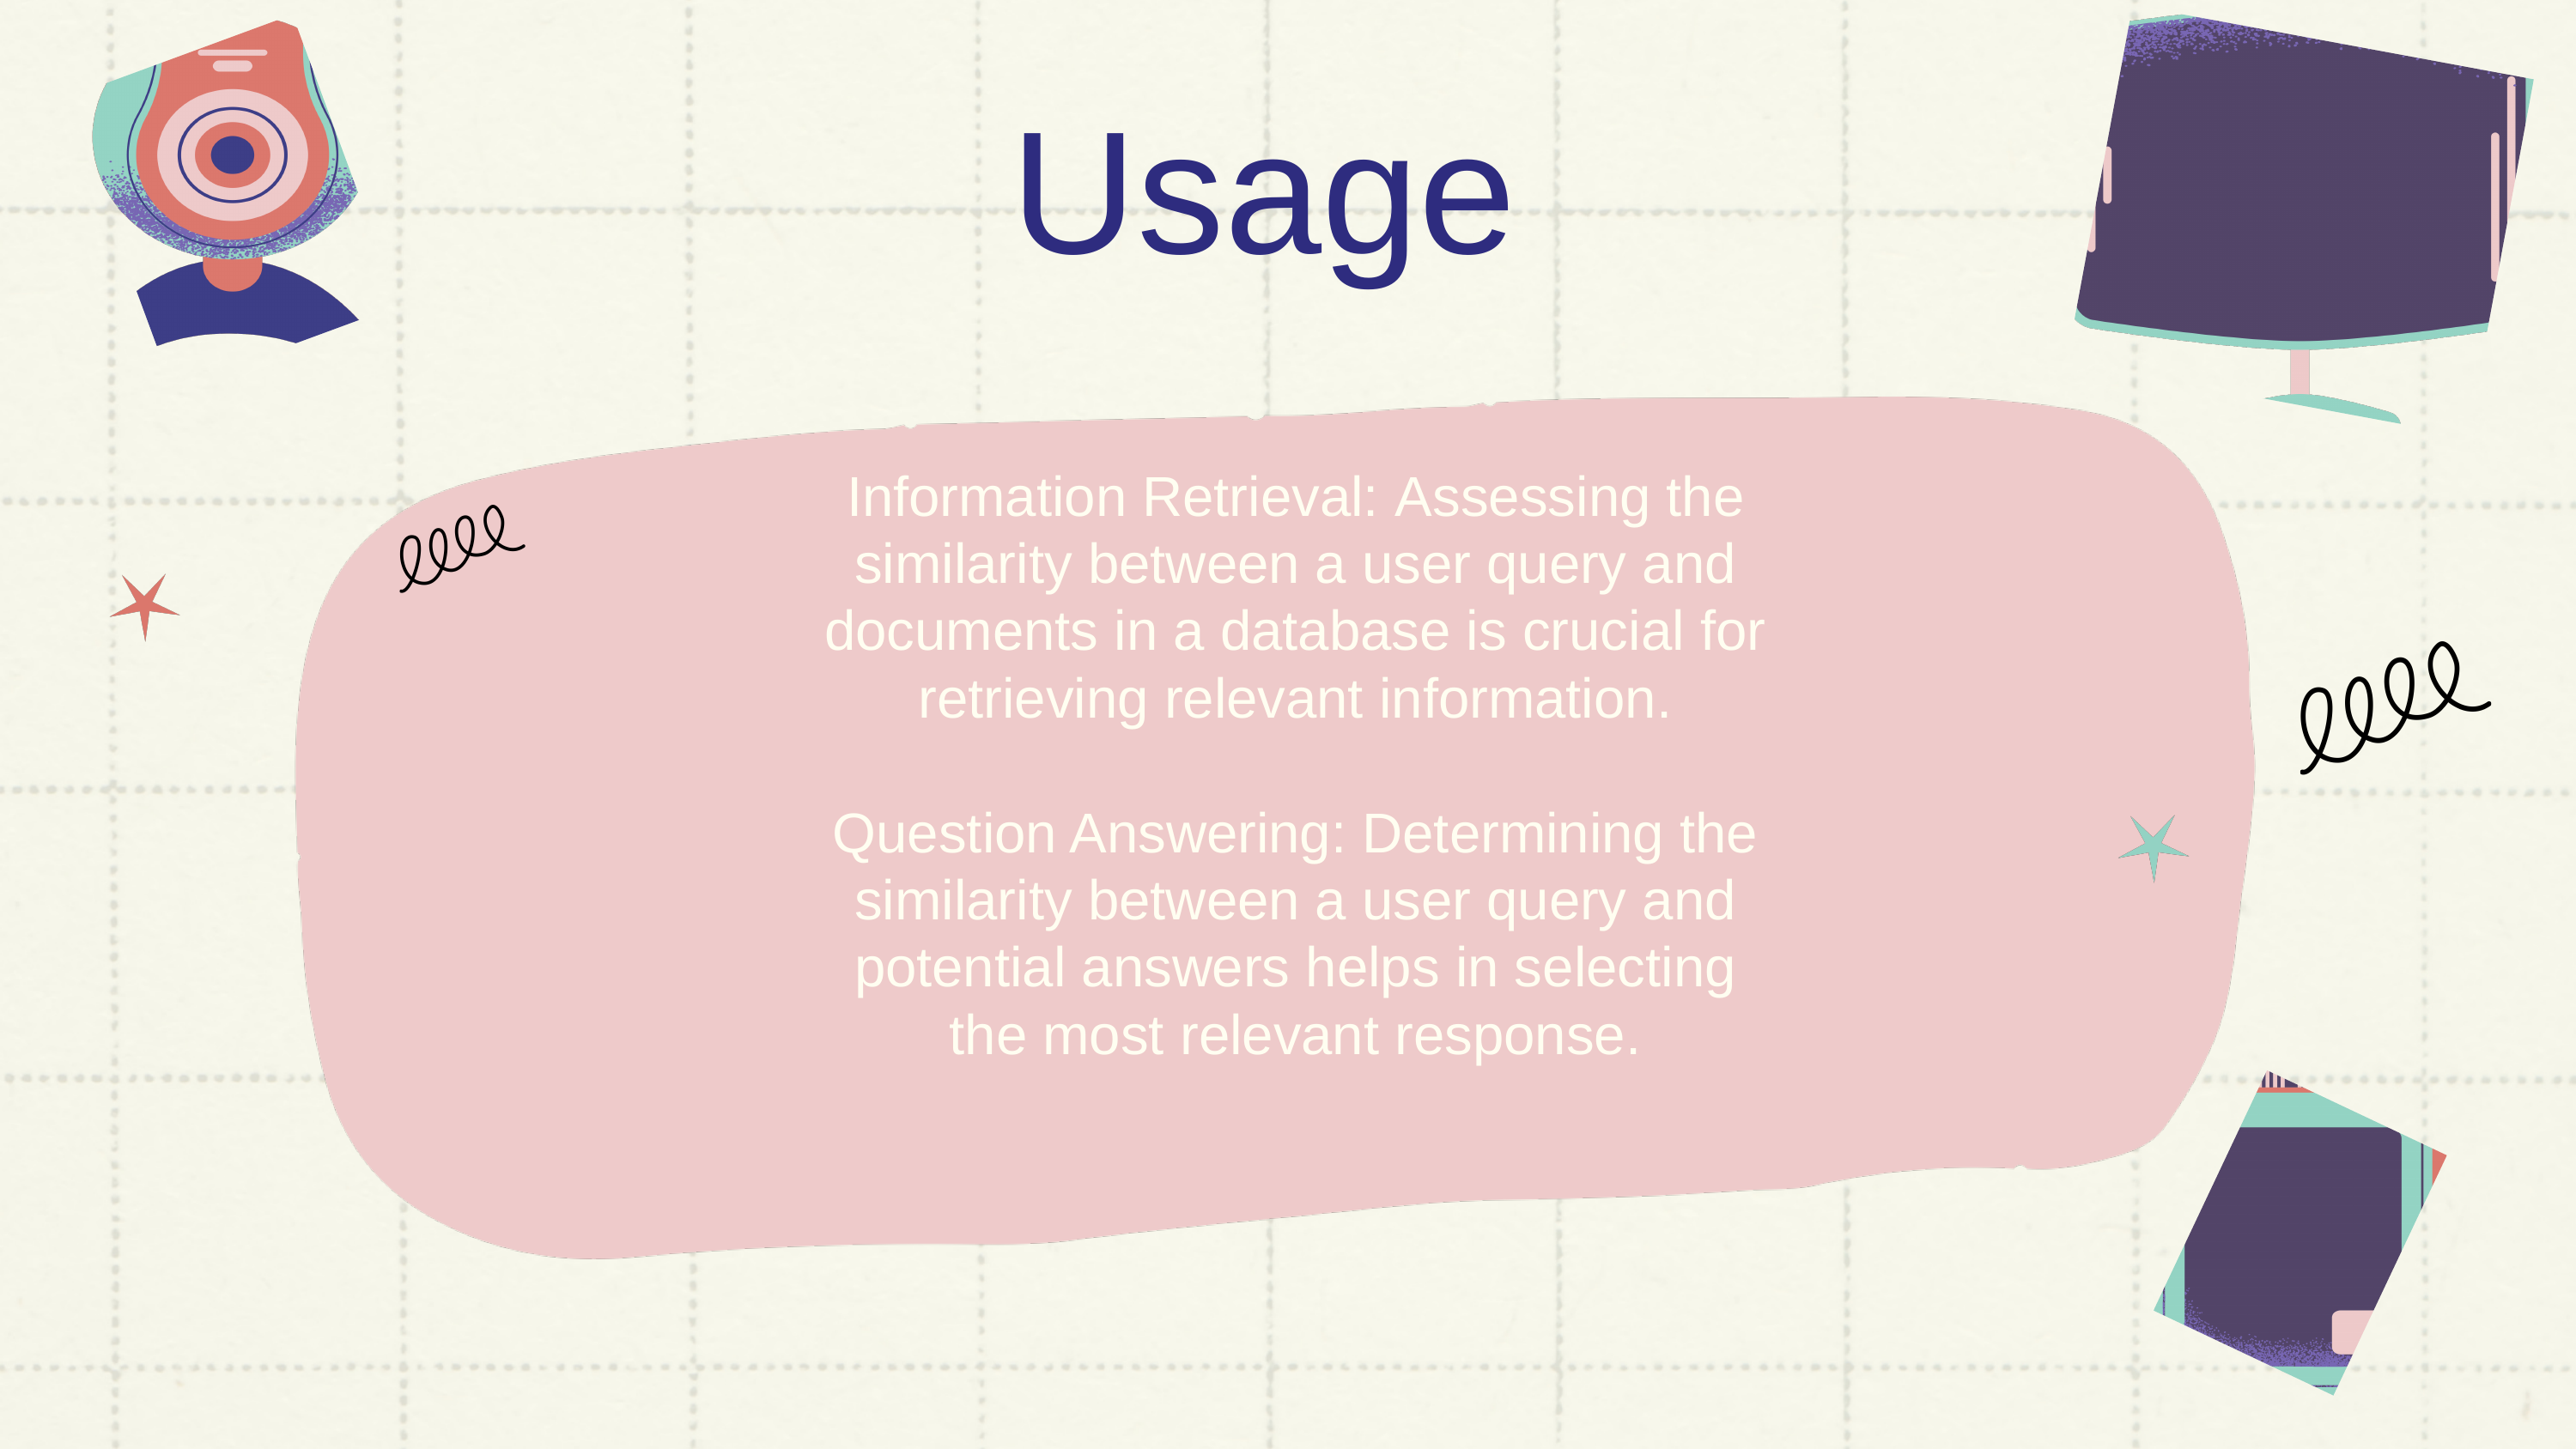

Usage

Information Retrieval: Assessing the similarity between a user query and documents in a database is crucial for retrieving relevant information.

Question Answering: Determining the similarity between a user query and potential answers helps in selecting the most relevant response.